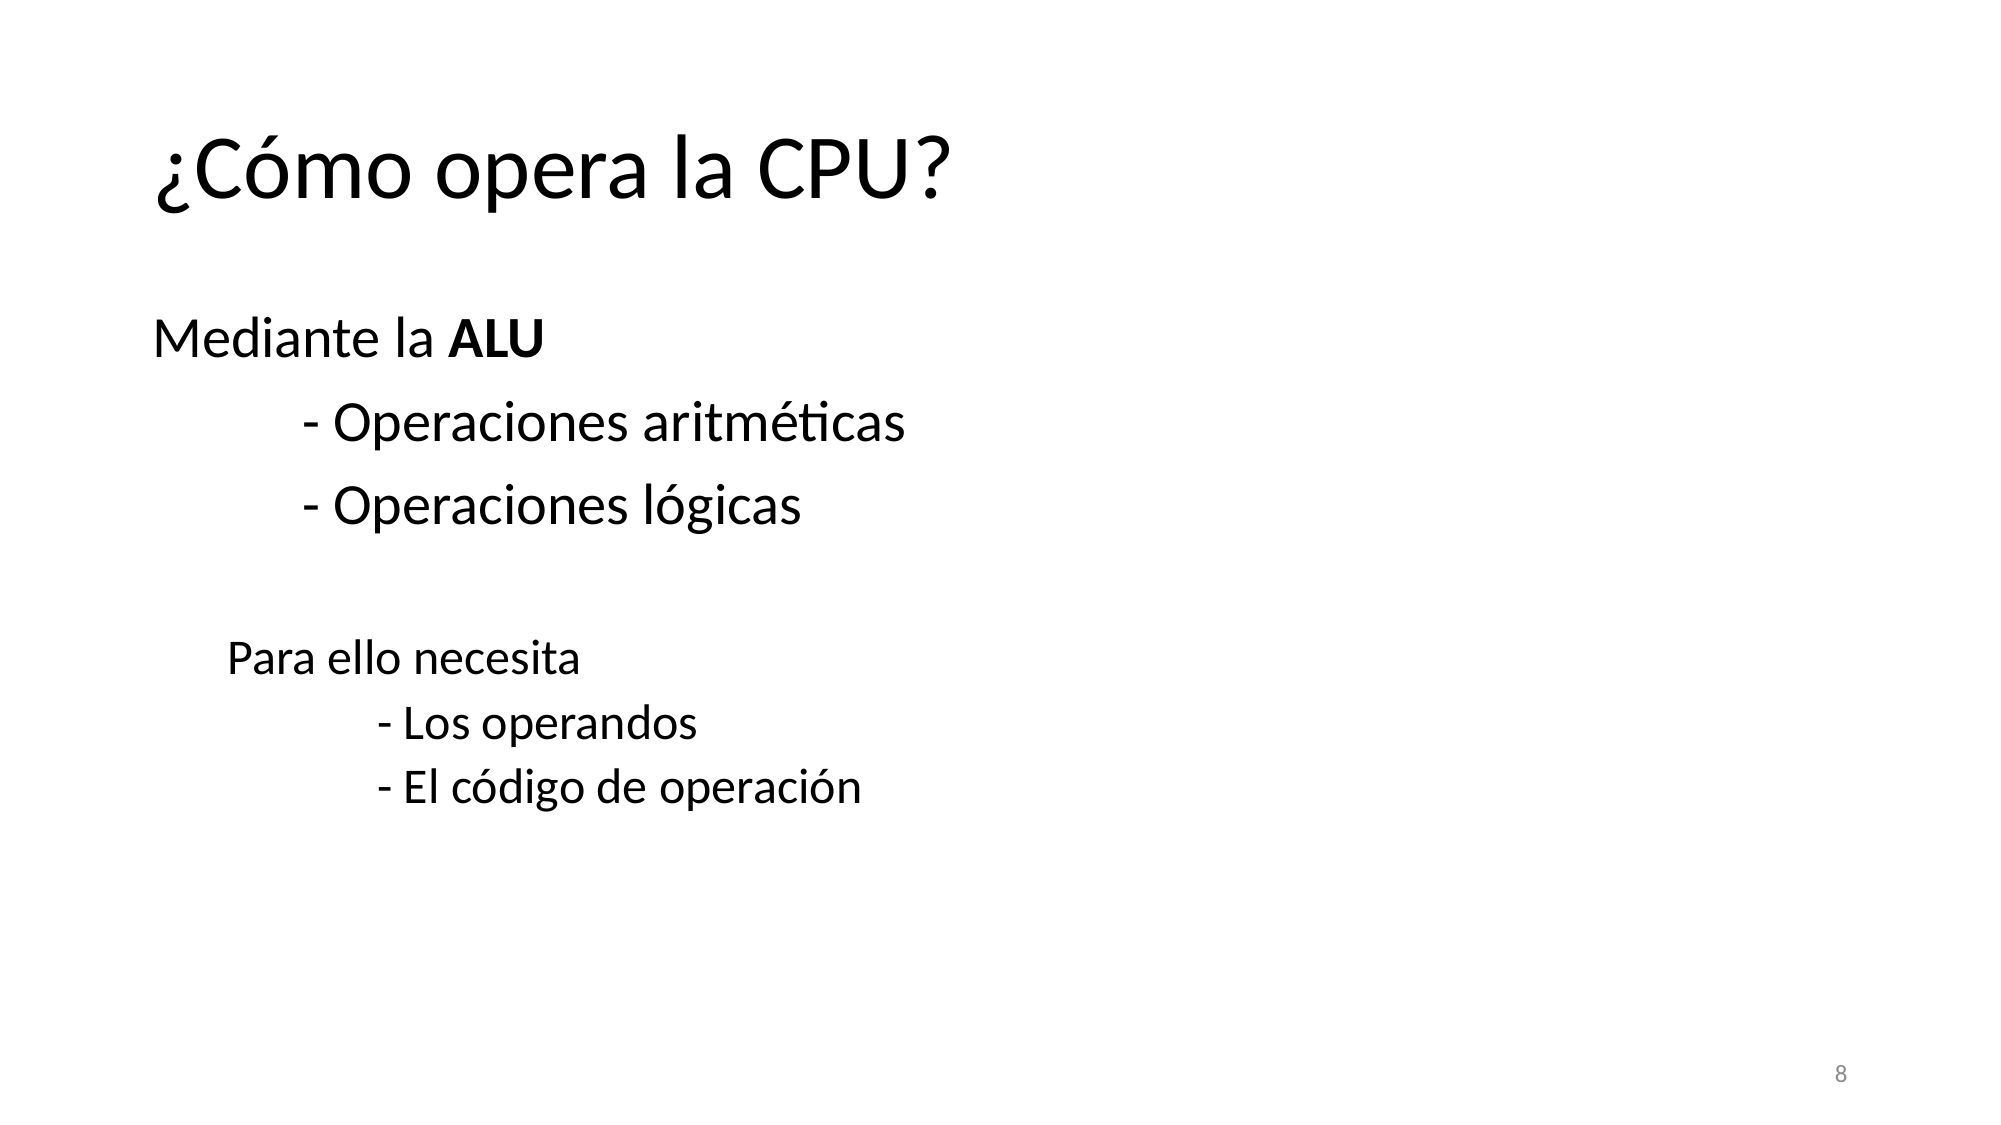

# ¿Cómo opera la CPU?
Mediante la ALU
	- Operaciones aritméticas
	- Operaciones lógicas

Para ello necesita
	- Los operandos
	- El código de operación
8